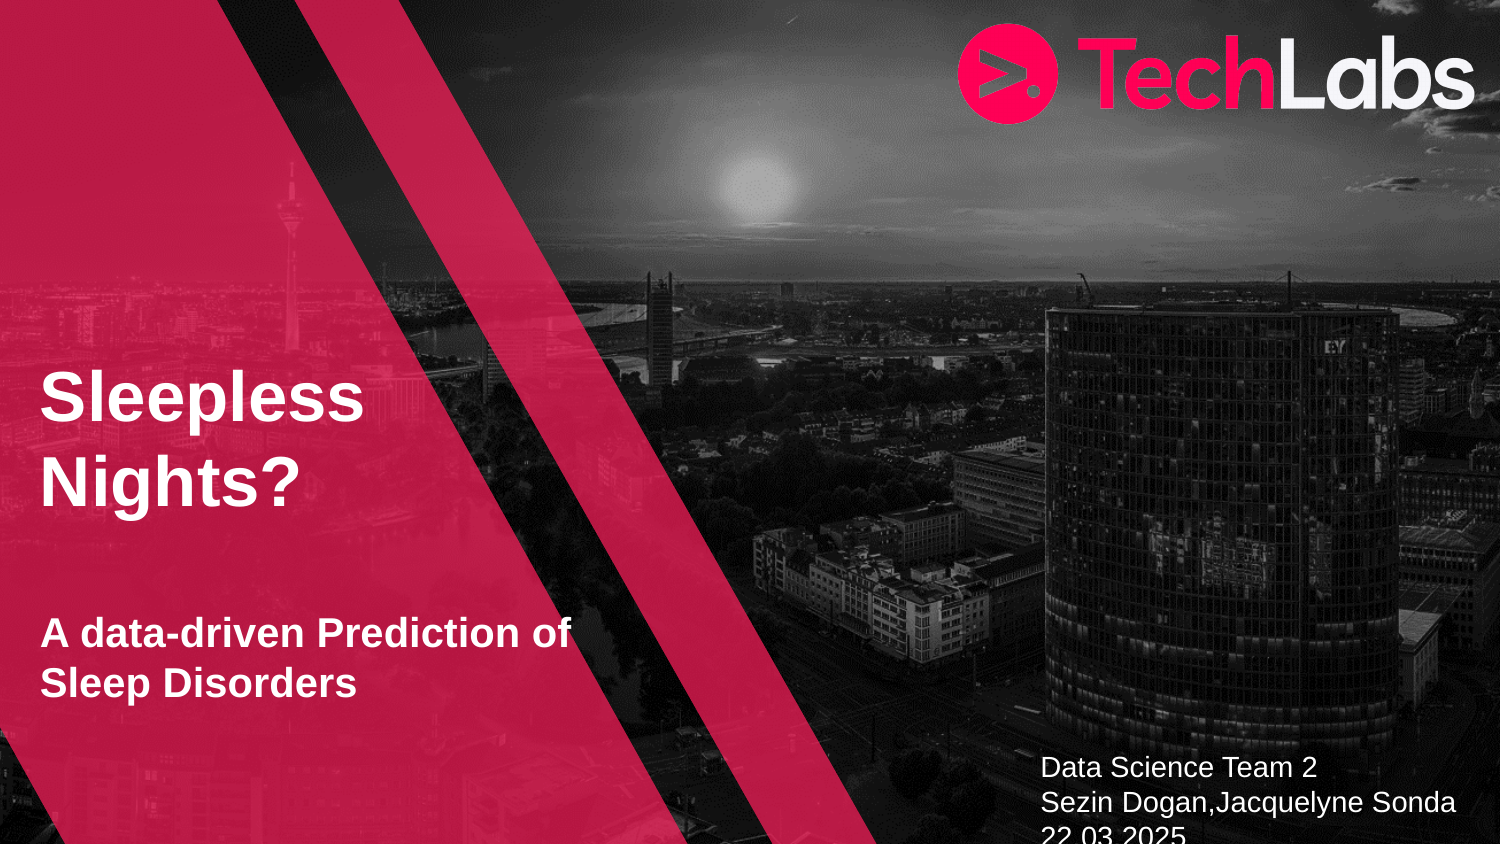

# Sleepless Nights? A data-driven Prediction of Sleep Disorders
Data Science Team 2
Sezin Dogan,Jacquelyne Sonda
22.03.2025